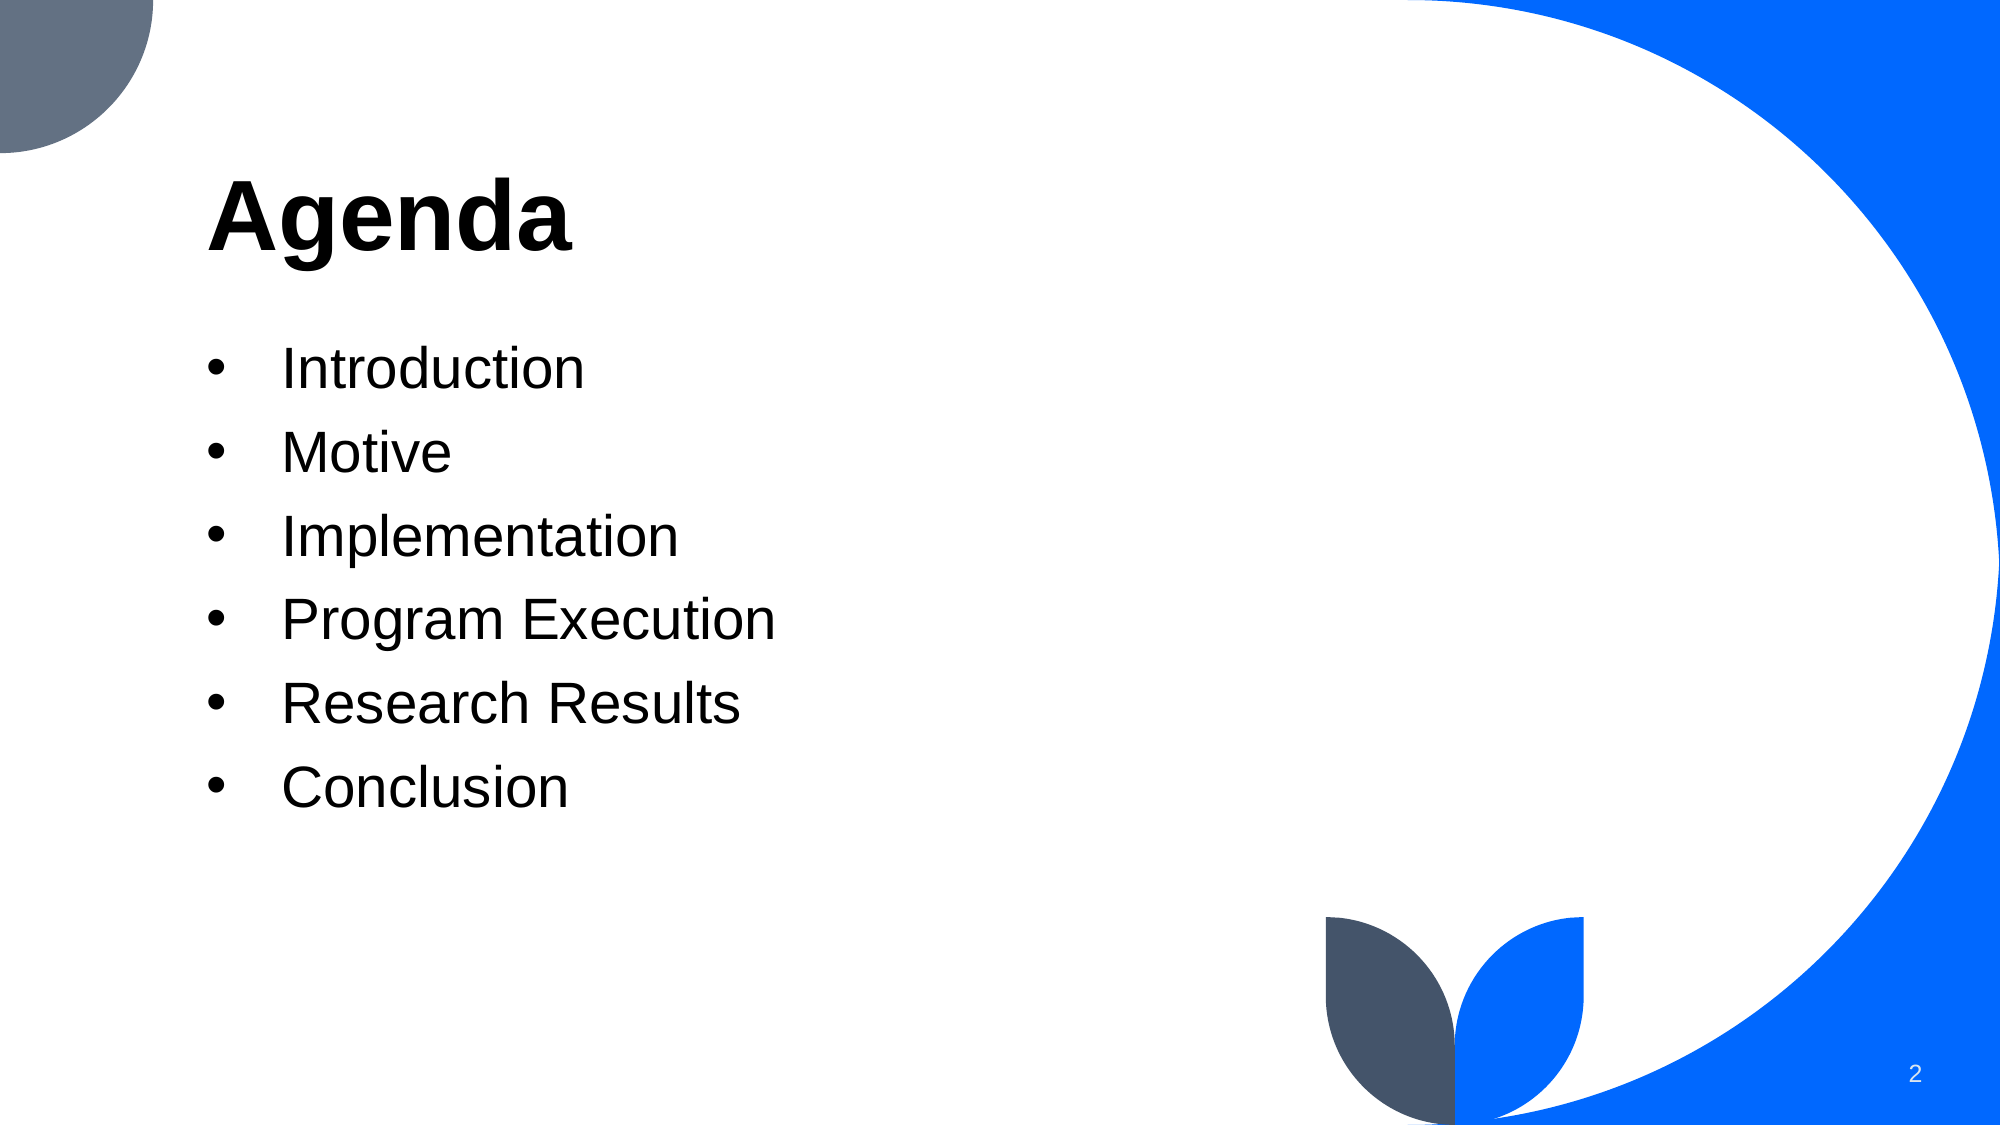

# Agenda
Introduction
Motive
Implementation
Program Execution
Research Results
Conclusion
2